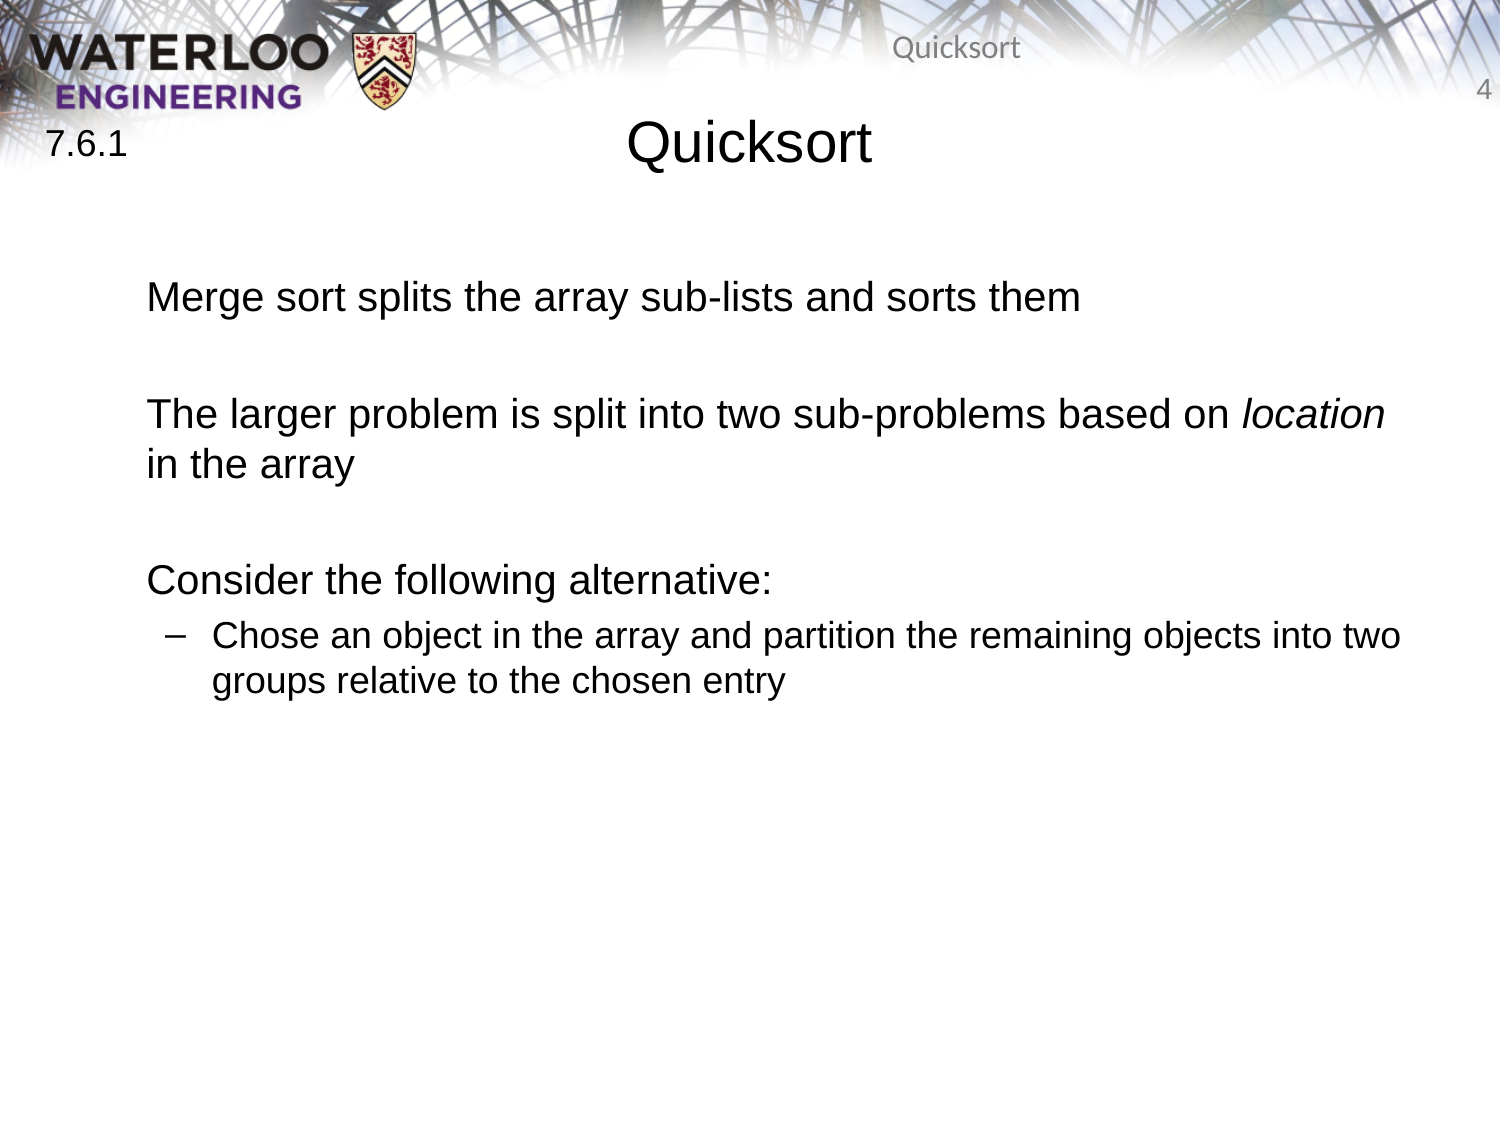

# Quicksort
7.6.1
	Merge sort splits the array sub-lists and sorts them

	The larger problem is split into two sub-problems based on location in the array

	Consider the following alternative:
Chose an object in the array and partition the remaining objects into two groups relative to the chosen entry